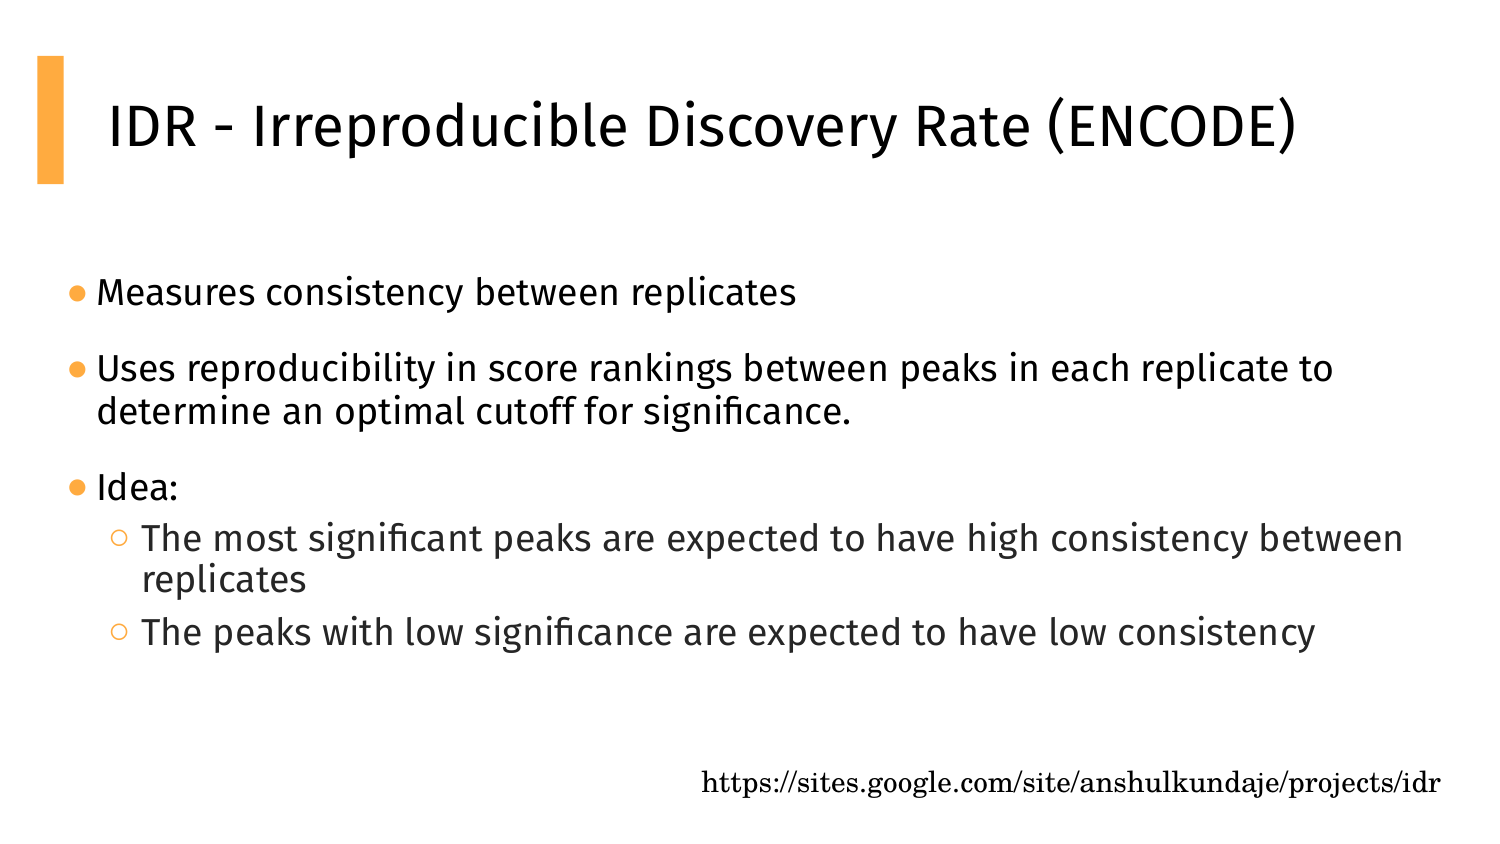

# IDR - Irreproducible Discovery Rate (ENCODE)
Measures consistency between replicates
Uses reproducibility in score rankings between peaks in each replicate to determine an optimal cutoff for significance.
Idea:
The most significant peaks are expected to have high consistency between replicates
The peaks with low significance are expected to have low consistency
https://sites.google.com/site/anshulkundaje/projects/idr